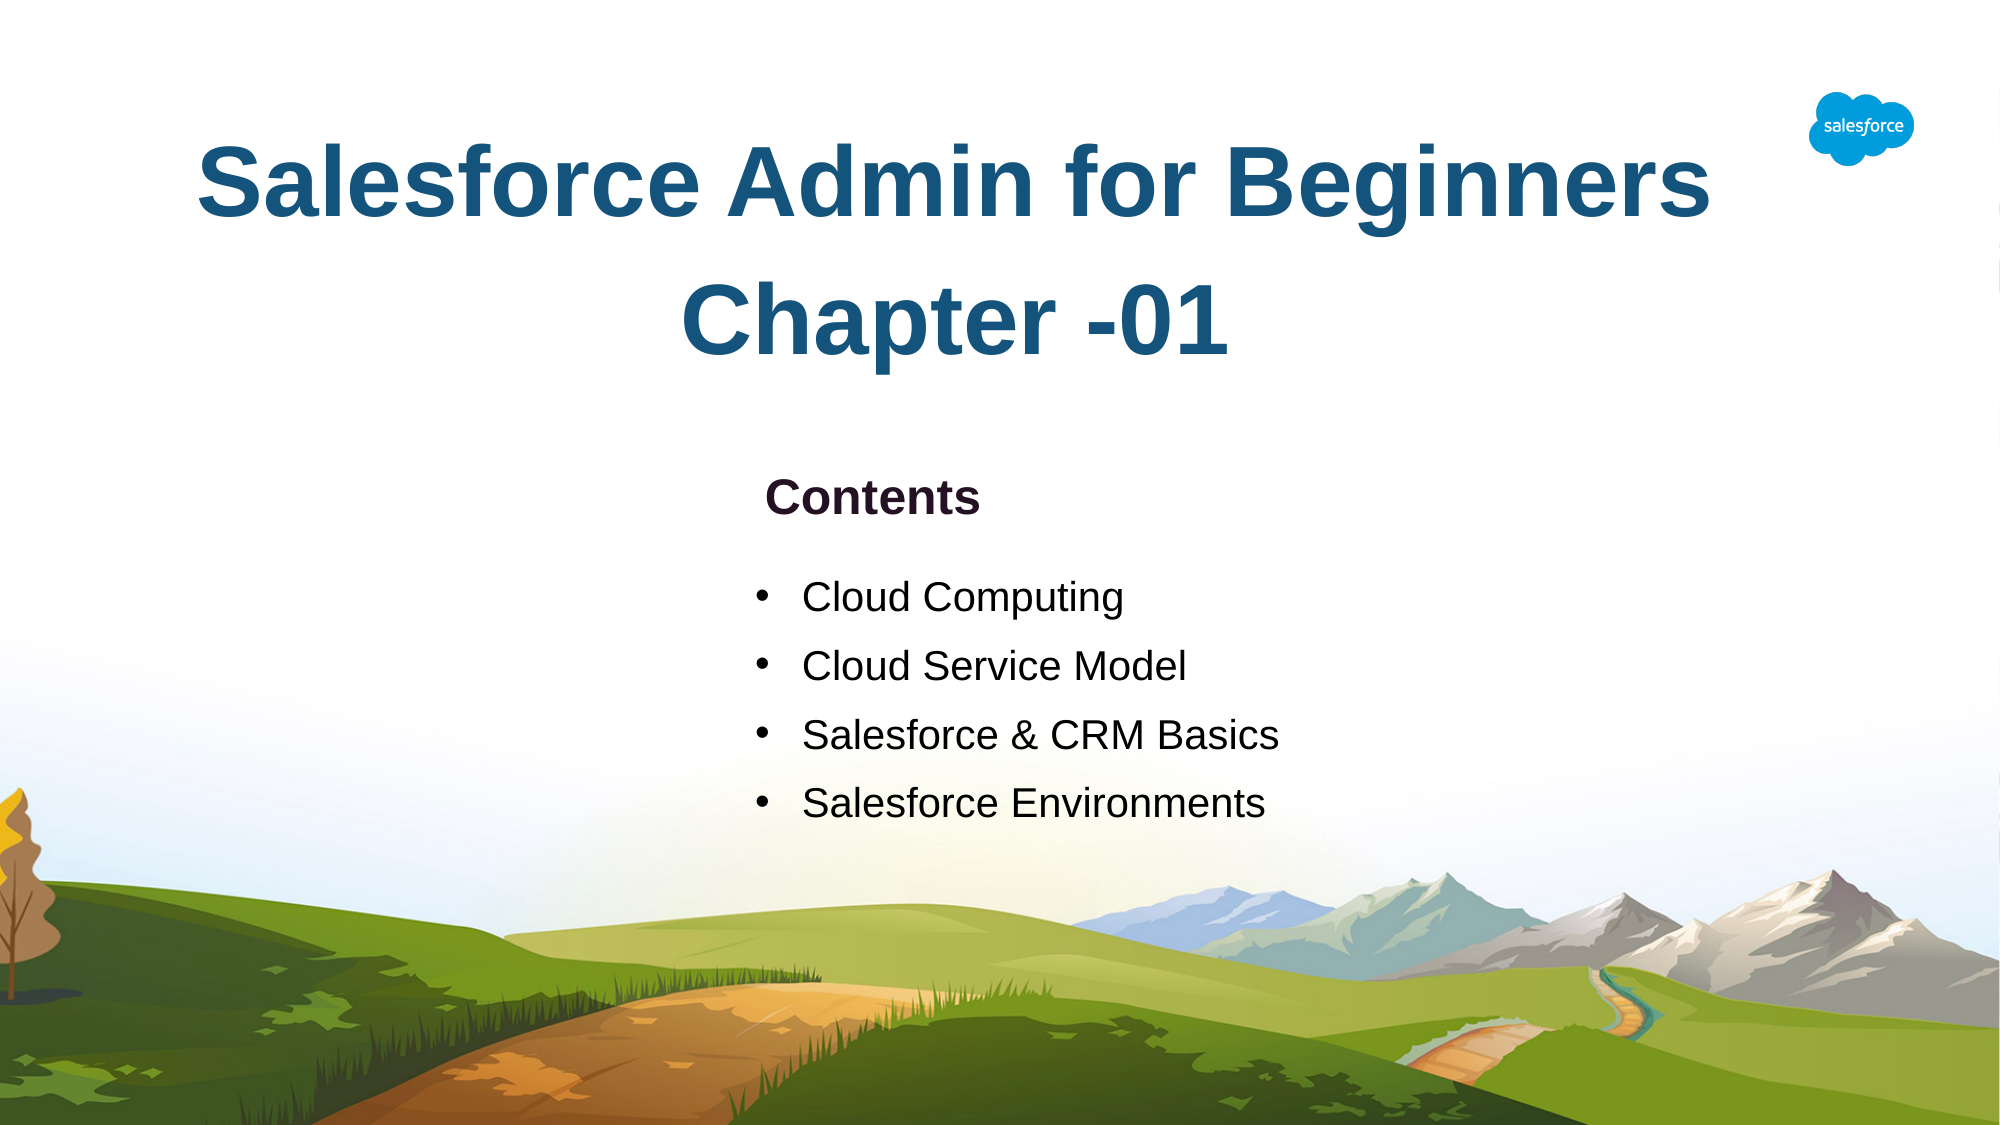

Salesforce Admin for Beginners
Chapter -01
Contents
Cloud Computing
Cloud Service Model
Salesforce & CRM Basics
Salesforce Environments